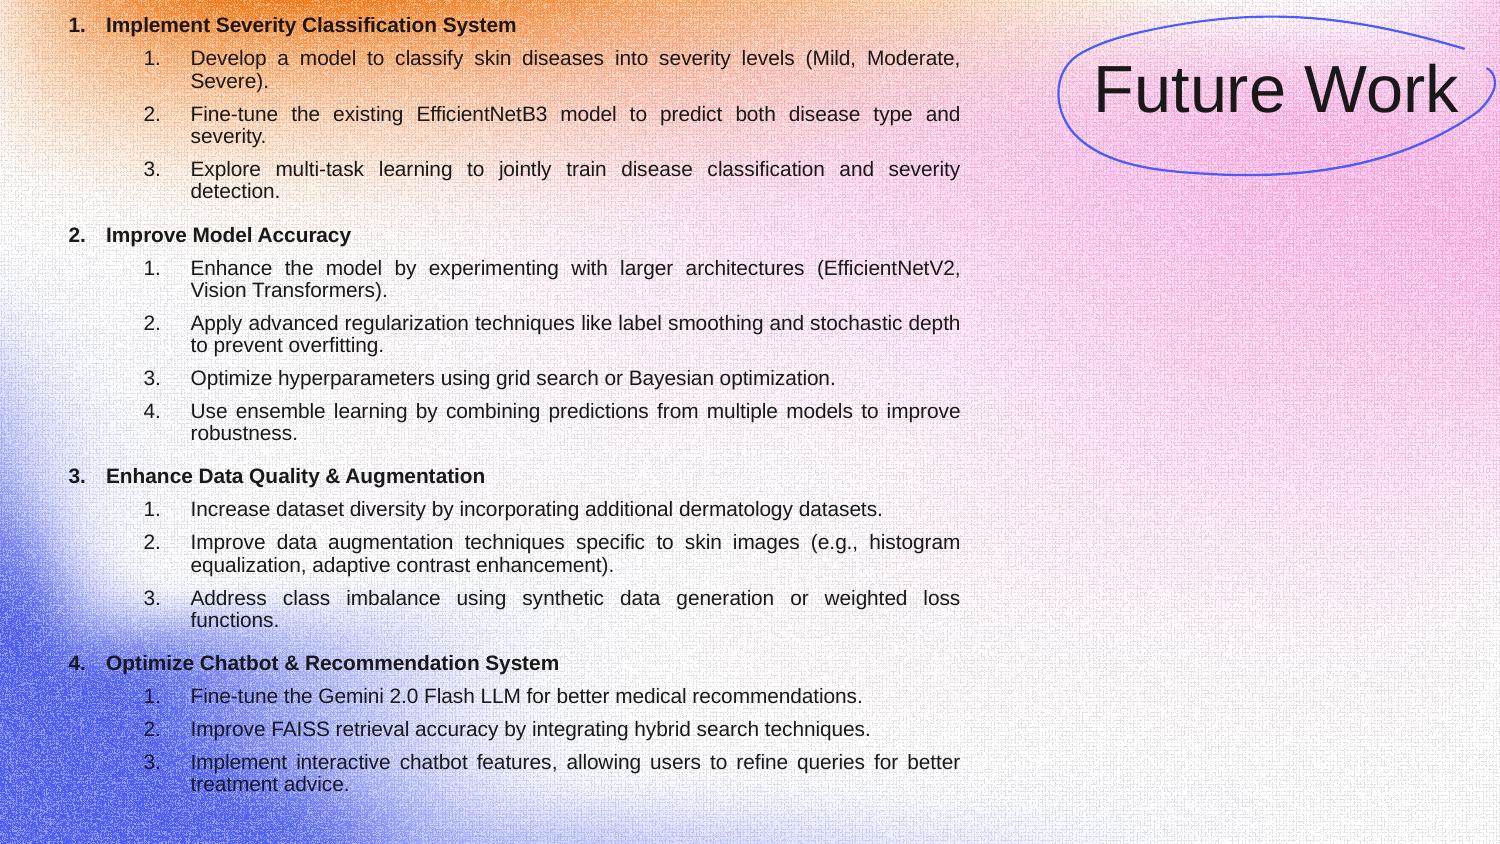

Implement Severity Classification System
Develop a model to classify skin diseases into severity levels (Mild, Moderate, Severe).
Fine-tune the existing EfficientNetB3 model to predict both disease type and severity.
Explore multi-task learning to jointly train disease classification and severity detection.
Improve Model Accuracy
Enhance the model by experimenting with larger architectures (EfficientNetV2, Vision Transformers).
Apply advanced regularization techniques like label smoothing and stochastic depth to prevent overfitting.
Optimize hyperparameters using grid search or Bayesian optimization.
Use ensemble learning by combining predictions from multiple models to improve robustness.
Enhance Data Quality & Augmentation
Increase dataset diversity by incorporating additional dermatology datasets.
Improve data augmentation techniques specific to skin images (e.g., histogram equalization, adaptive contrast enhancement).
Address class imbalance using synthetic data generation or weighted loss functions.
Optimize Chatbot & Recommendation System
Fine-tune the Gemini 2.0 Flash LLM for better medical recommendations.
Improve FAISS retrieval accuracy by integrating hybrid search techniques.
Implement interactive chatbot features, allowing users to refine queries for better treatment advice.

# Future Work